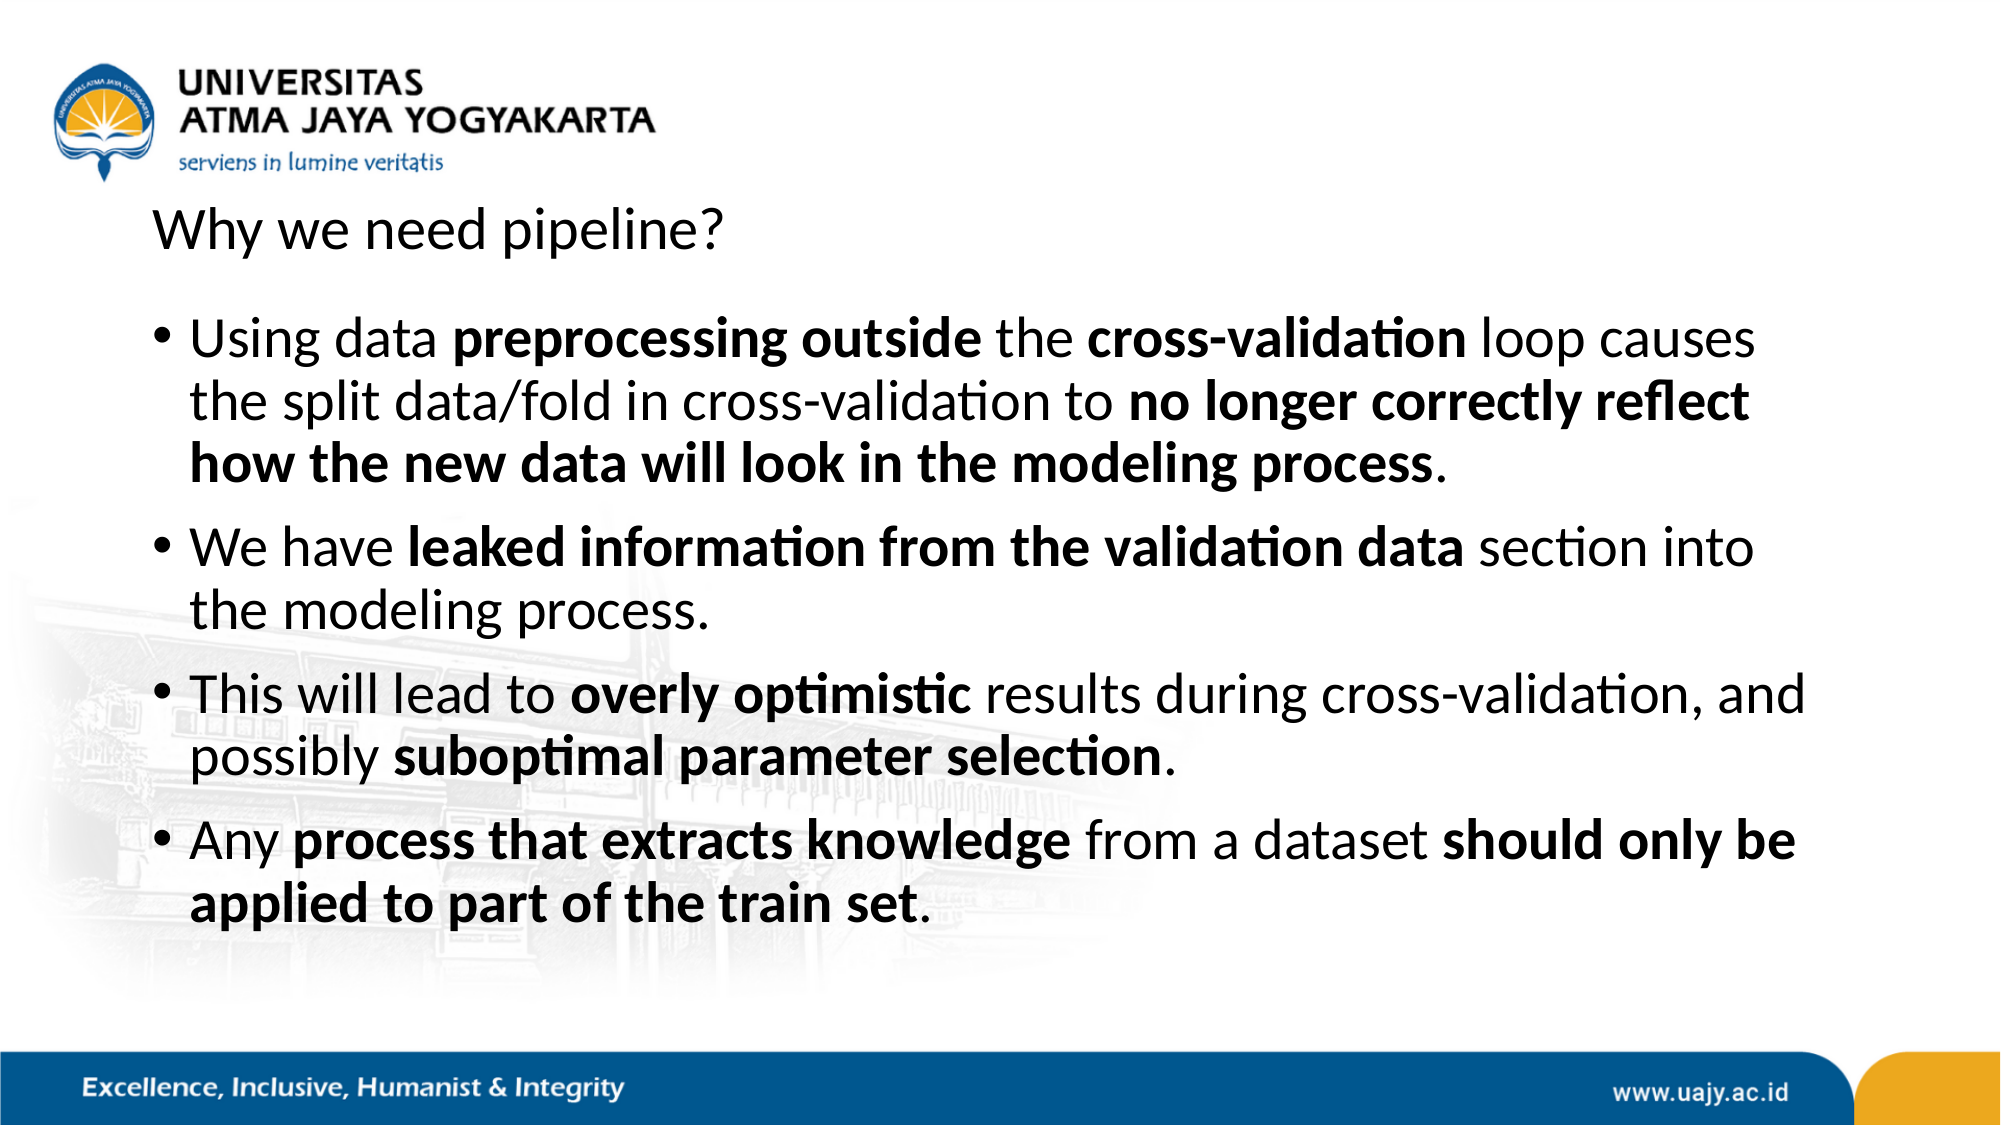

# Why we need pipeline?
Using data preprocessing outside the cross-validation loop causes the split data/fold in cross-validation to no longer correctly reflect how the new data will look in the modeling process.
We have leaked information from the validation data section into the modeling process.
This will lead to overly optimistic results during cross-validation, and possibly suboptimal parameter selection.
Any process that extracts knowledge from a dataset should only be applied to part of the train set.